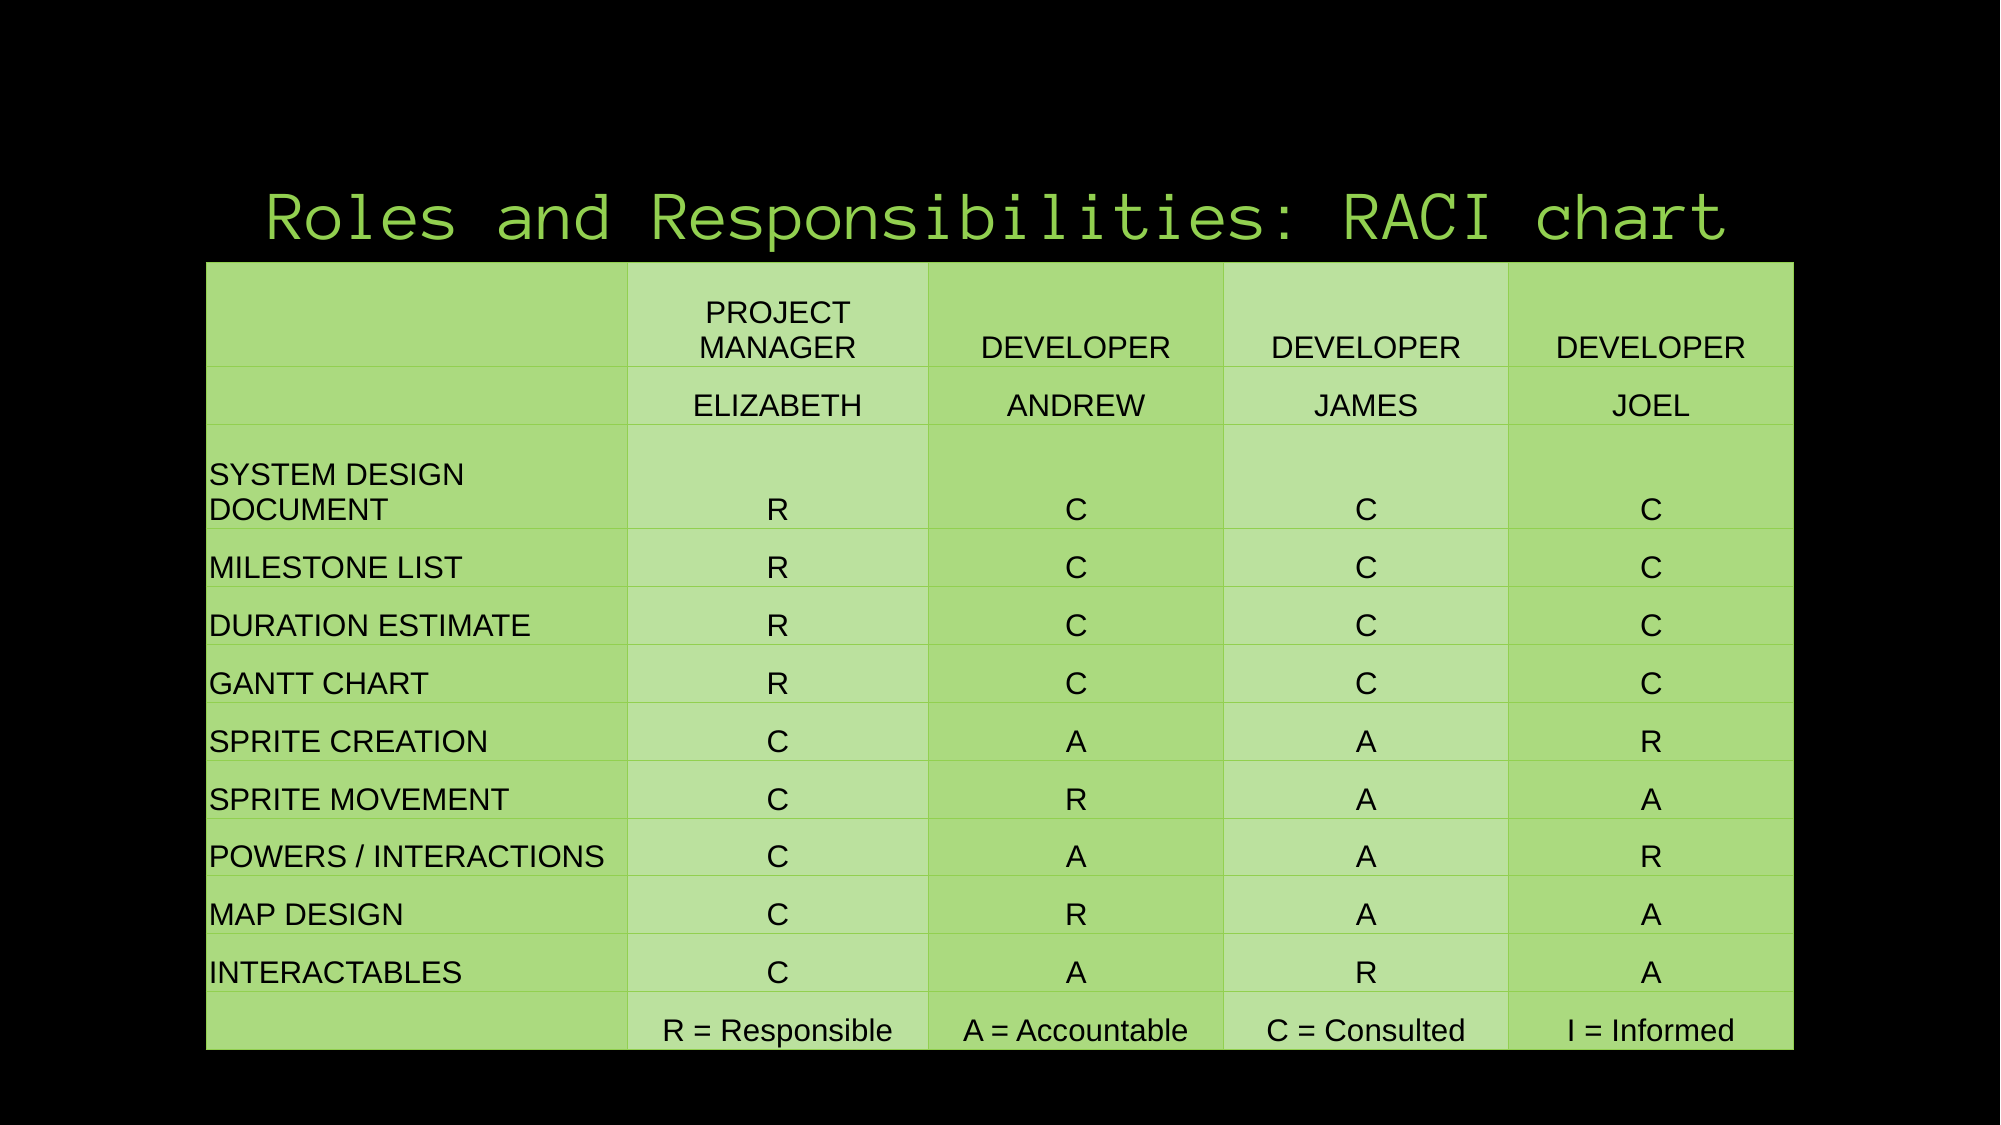

# Roles and Responsibilities: RACI chart
|  | PROJECT MANAGER | DEVELOPER | DEVELOPER | DEVELOPER |
| --- | --- | --- | --- | --- |
|  | ELIZABETH | ANDREW | JAMES | JOEL |
| SYSTEM DESIGN DOCUMENT | R | C | C | C |
| MILESTONE LIST | R | C | C | C |
| DURATION ESTIMATE | R | C | C | C |
| GANTT CHART | R | C | C | C |
| SPRITE CREATION | C | A | A | R |
| SPRITE MOVEMENT | C | R | A | A |
| POWERS / INTERACTIONS | C | A | A | R |
| MAP DESIGN | C | R | A | A |
| INTERACTABLES | C | A | R | A |
|  | R = Responsible | A = Accountable | C = Consulted | I = Informed |